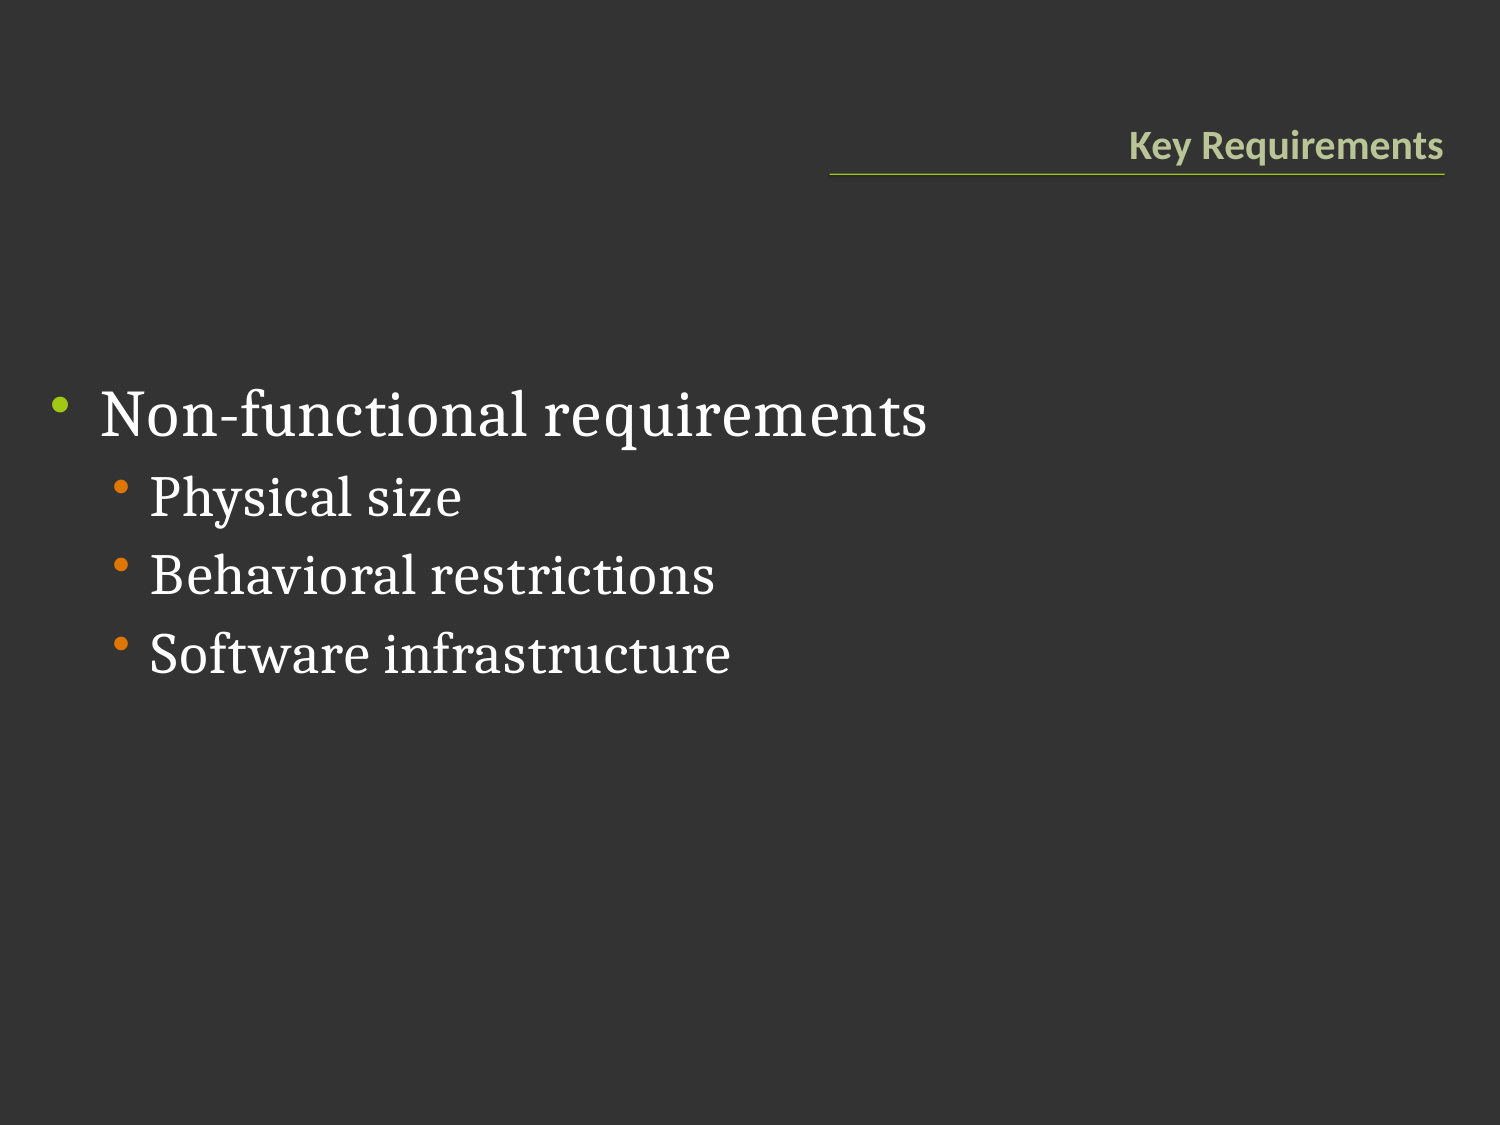

# Key Requirements

Non-functional requirements
Physical size
Behavioral restrictions
Software infrastructure